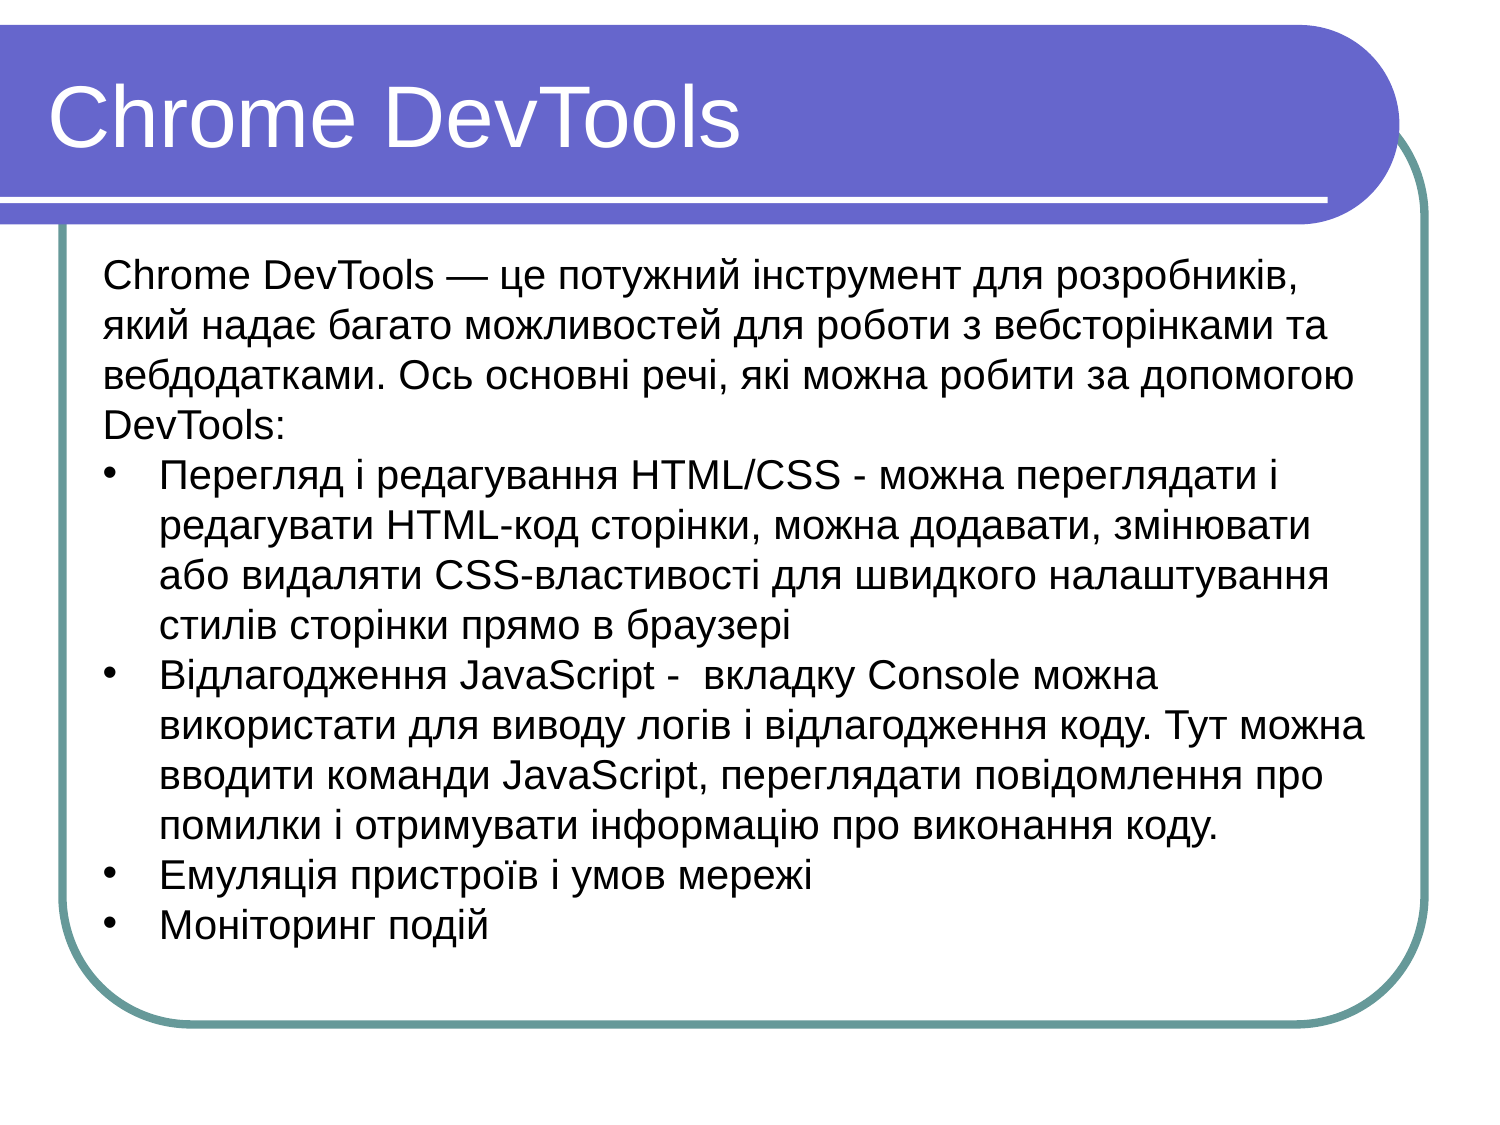

Chrome DevTools
Chrome DevTools — це потужний інструмент для розробників, який надає багато можливостей для роботи з вебсторінками та вебдодатками. Ось основні речі, які можна робити за допомогою DevTools:
Перегляд і редагування HTML/CSS - можна переглядати і редагувати HTML-код сторінки, можна додавати, змінювати або видаляти CSS-властивості для швидкого налаштування стилів сторінки прямо в браузері
Відлагодження JavaScript -  вкладку Console можна використати для виводу логів і відлагодження коду. Тут можна вводити команди JavaScript, переглядати повідомлення про помилки і отримувати інформацію про виконання коду.
Емуляція пристроїв і умов мережі
Моніторинг подій